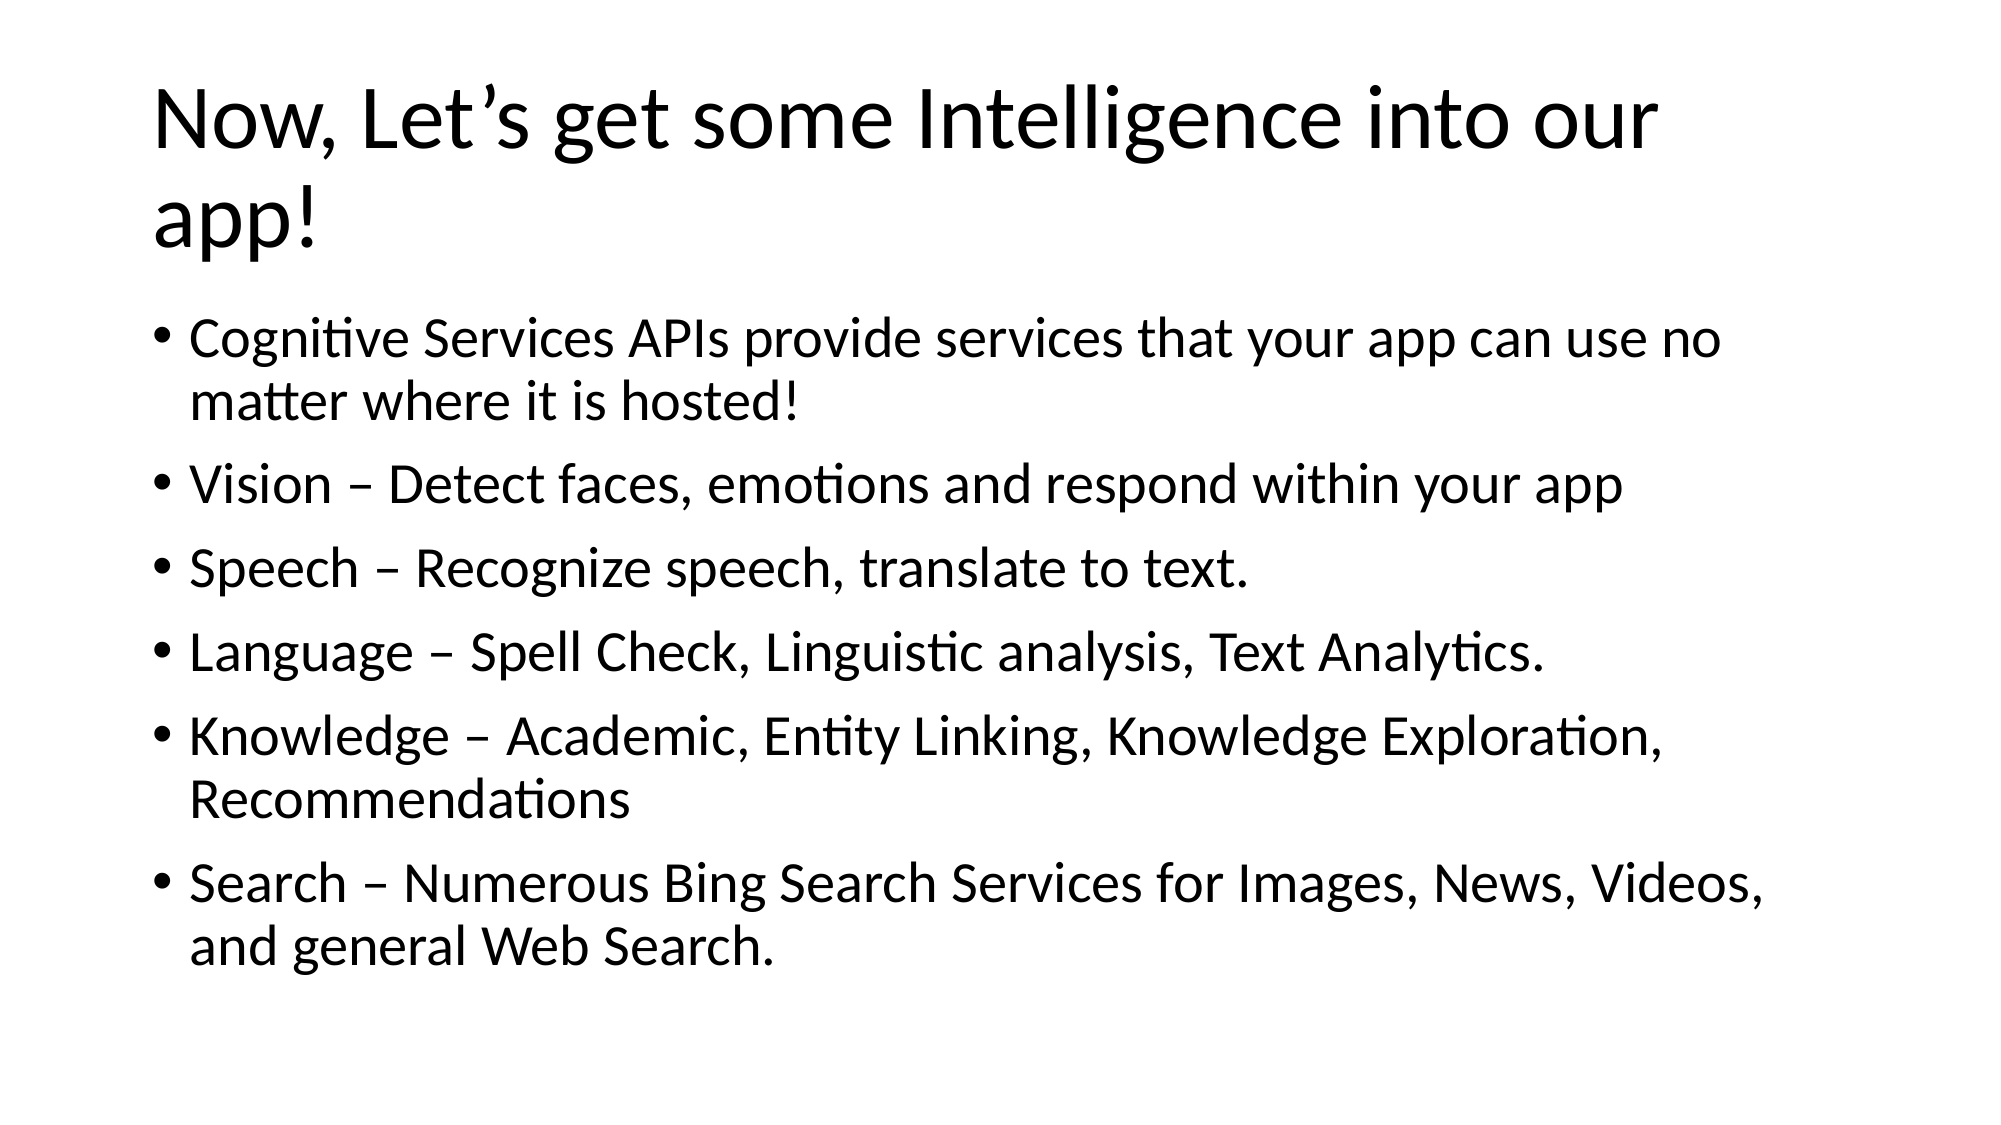

Cognitive Services APIs provide services that your app can use no matter where it is hosted!
Vision – Detect faces, emotions and respond within your app
Speech – Recognize speech, translate to text.
Language – Spell Check, Linguistic analysis, Text Analytics.
Knowledge – Academic, Entity Linking, Knowledge Exploration, Recommendations
Search – Numerous Bing Search Services for Images, News, Videos, and general Web Search.
# Now, Let’s get some Intelligence into our app!